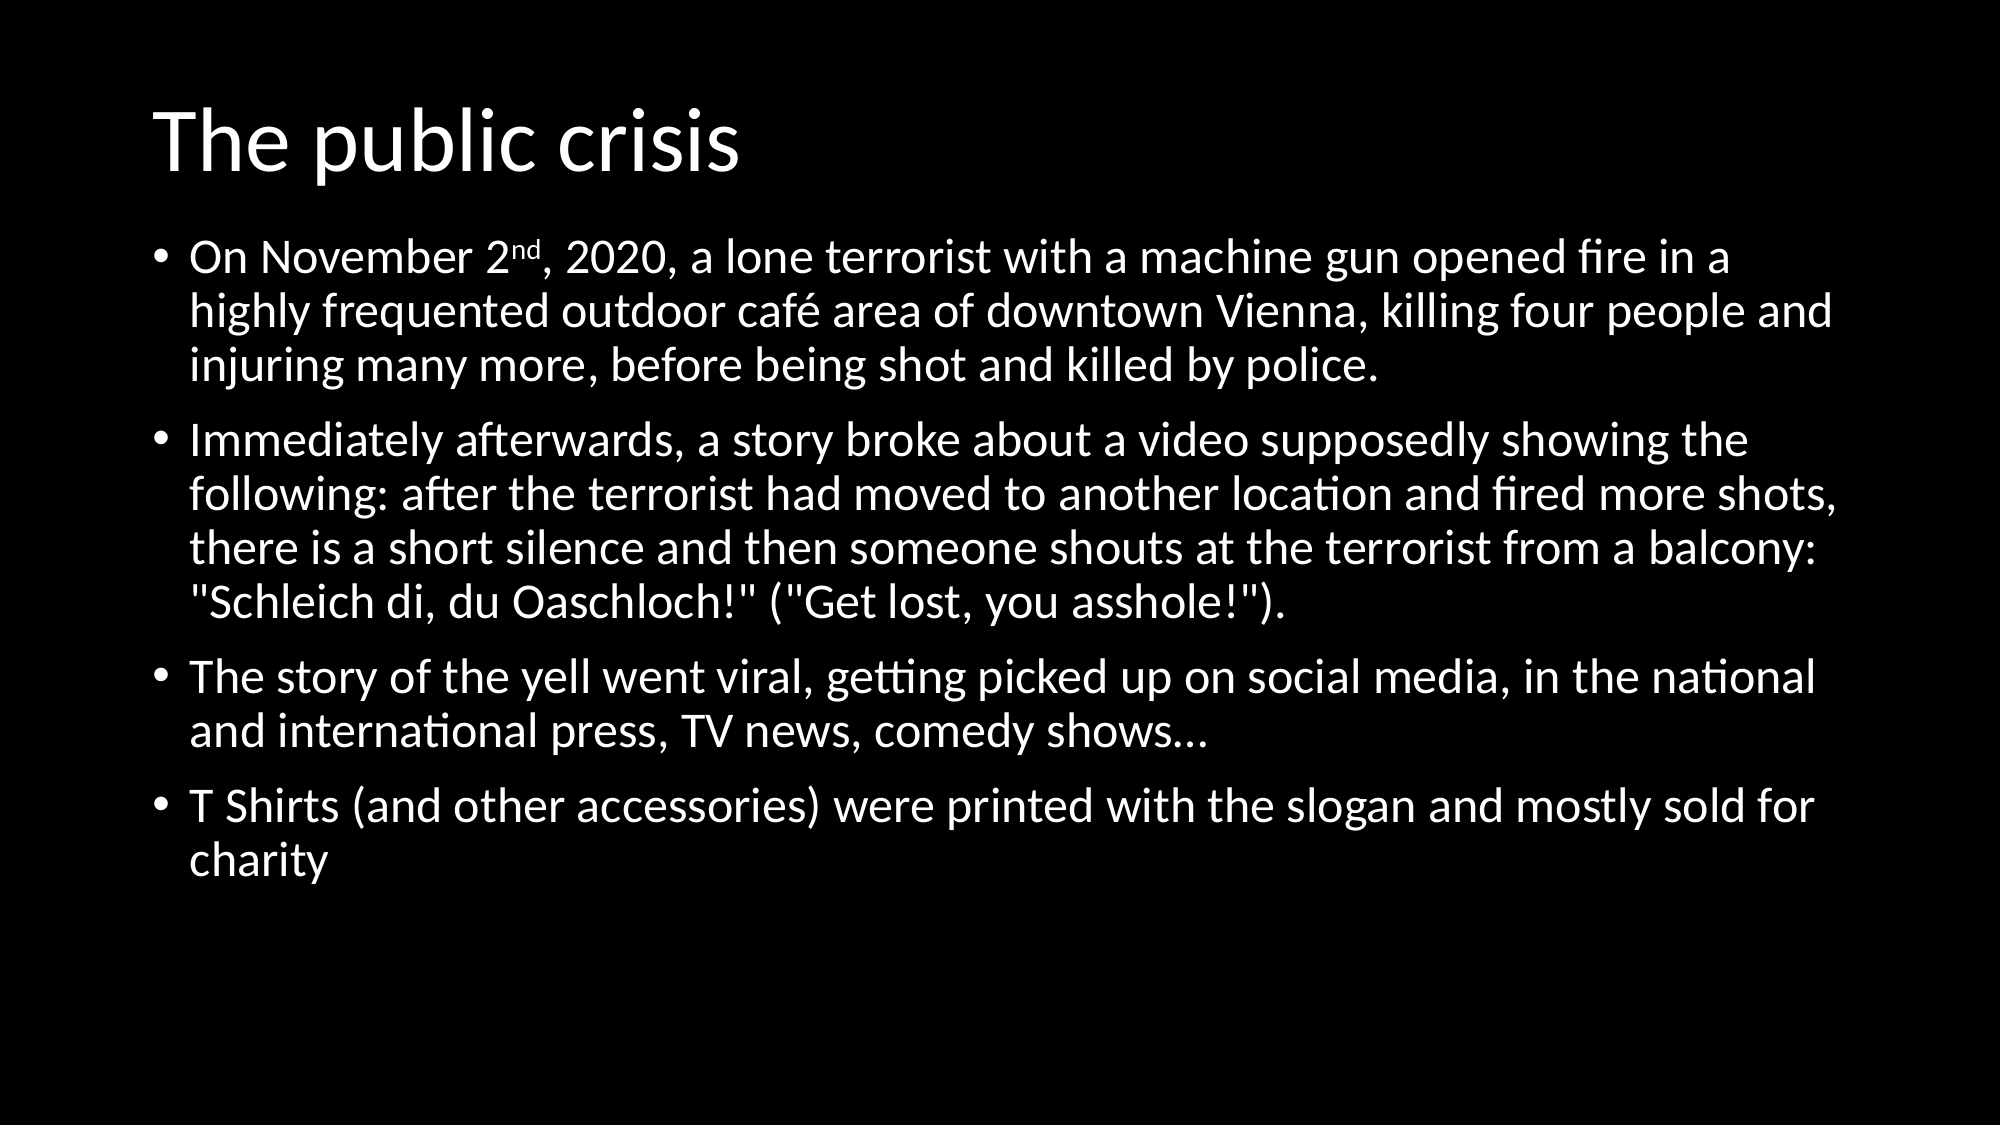

# The public crisis
On November 2nd, 2020, a lone terrorist with a machine gun opened fire in a highly frequented outdoor café area of downtown Vienna, killing four people and injuring many more, before being shot and killed by police.
Immediately afterwards, a story broke about a video supposedly showing the following: after the terrorist had moved to another location and fired more shots, there is a short silence and then someone shouts at the terrorist from a balcony: "Schleich di, du Oaschloch!" ("Get lost, you asshole!").
The story of the yell went viral, getting picked up on social media, in the national and international press, TV news, comedy shows…
T Shirts (and other accessories) were printed with the slogan and mostly sold for charity